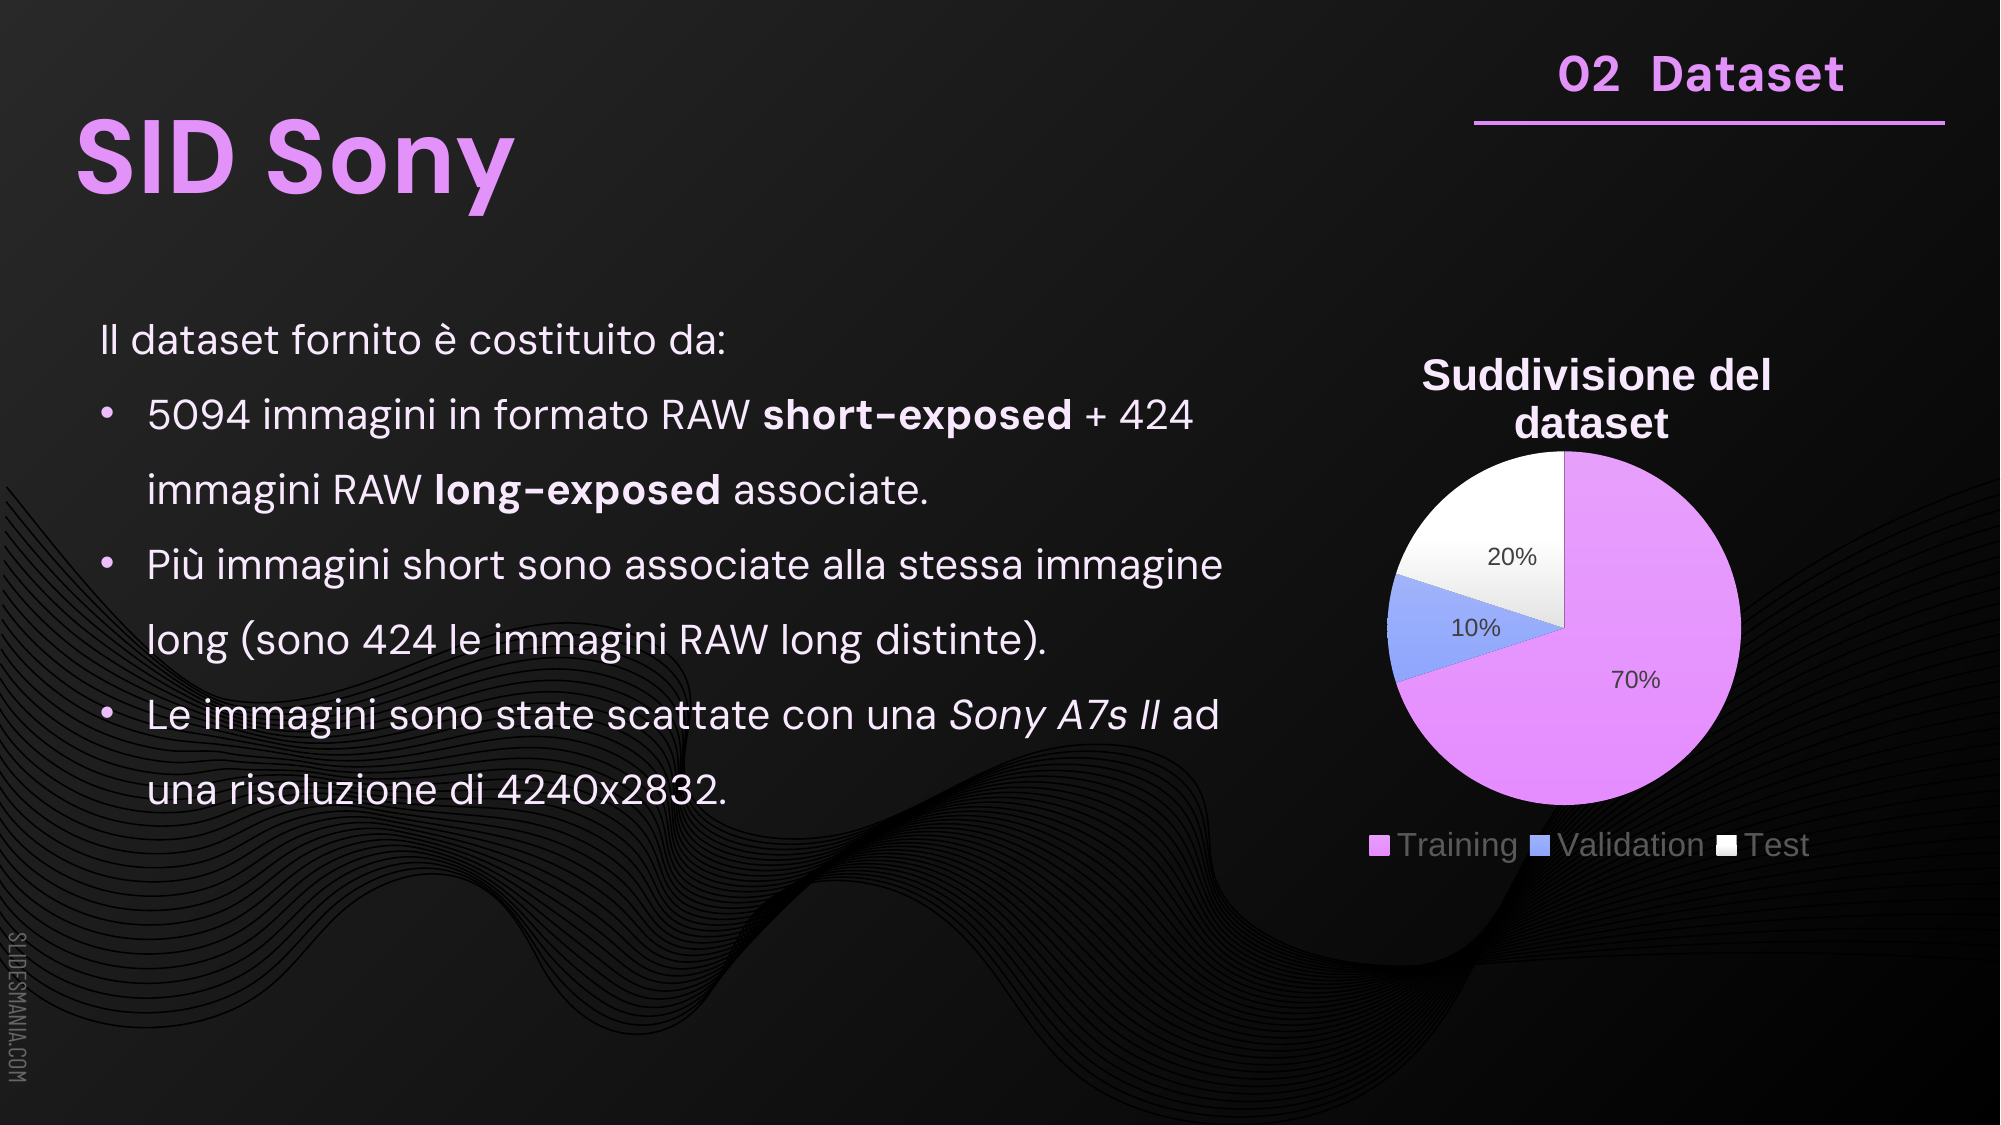

Obiettivo
02
Dataset
01
# SID Sony
Il dataset fornito è costituito da:
5094 immagini in formato RAW short-exposed + 424 immagini RAW long-exposed associate.
Più immagini short sono associate alla stessa immagine long (sono 424 le immagini RAW long distinte).
Le immagini sono state scattate con una Sony A7s II ad una risoluzione di 4240x2832.

### Chart: Suddivisione del dataset

| Category | Sales |
|---|---|
| Training | 0.7 |
| Validation | 0.1 |
| Test | 0.2 |